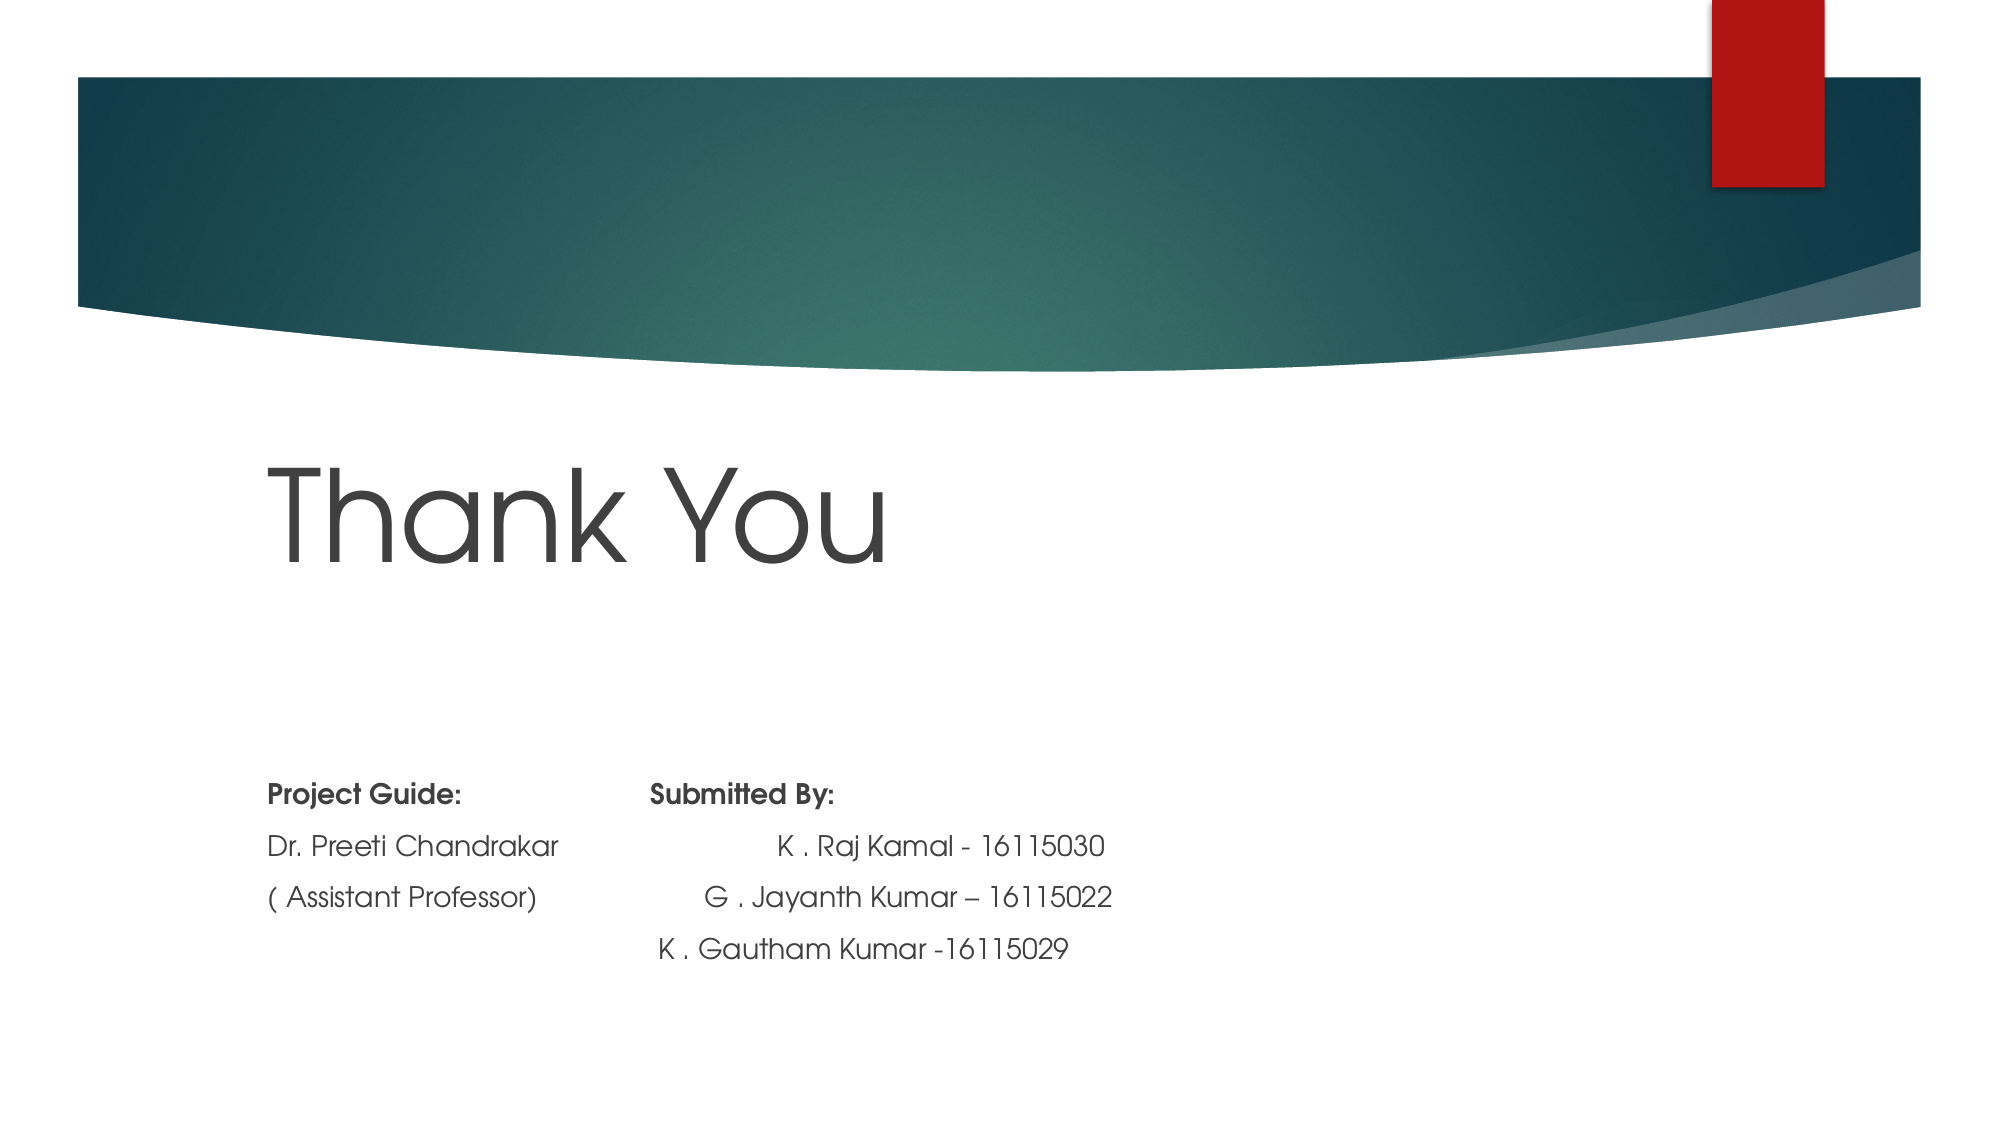

Thank You

Project Guide:								         	Submitted By:
Dr. Preeti Chandrakar							 			K . Raj Kamal - 16115030
( Assistant Professor)						       G . Jayanth Kumar – 16115022
                                     											 K . Gautham Kumar -16115029